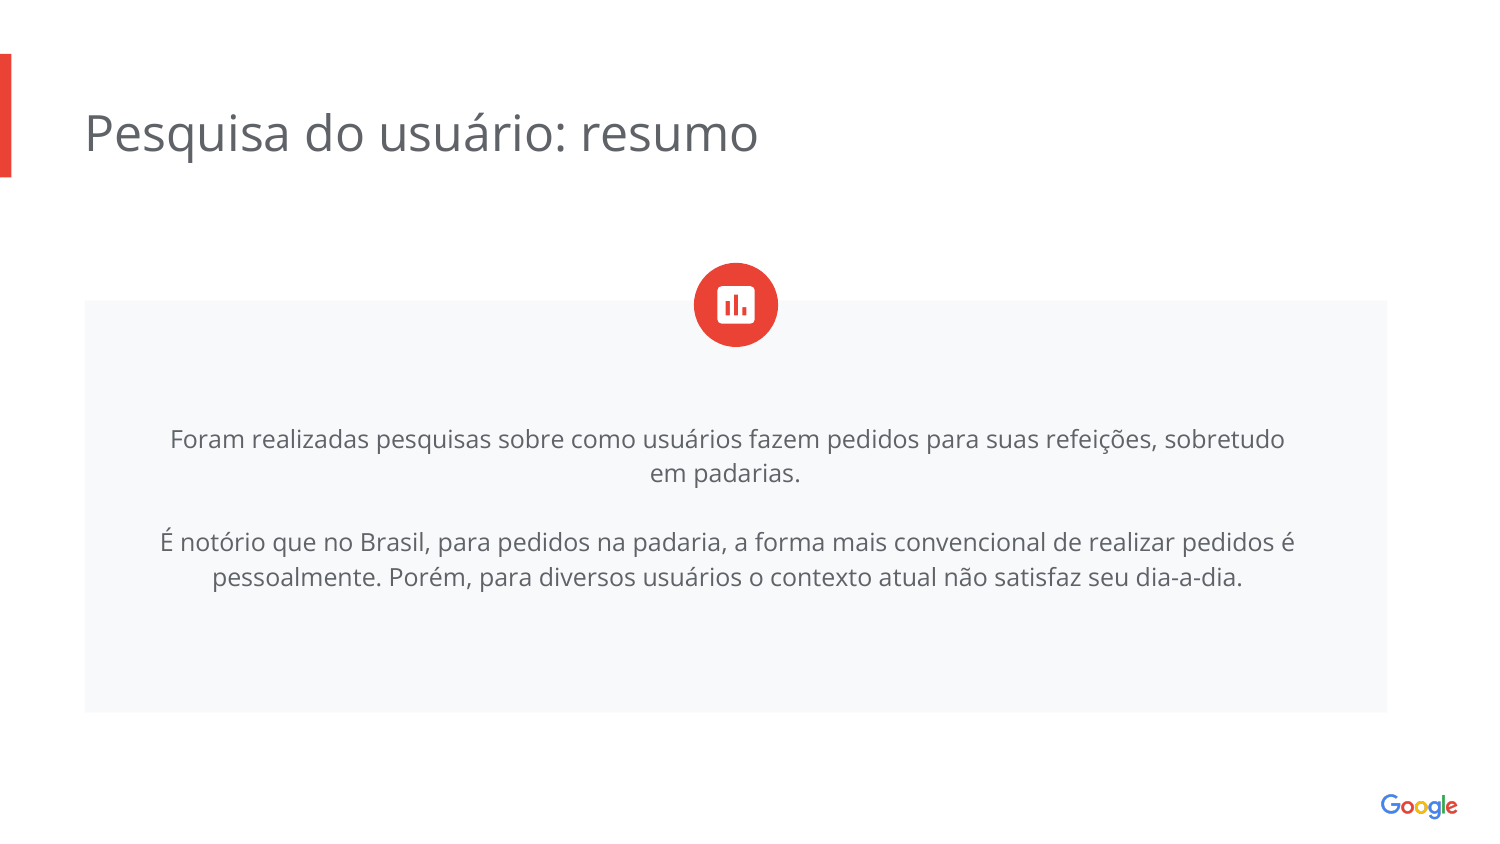

Pesquisa do usuário: resumo

Foram realizadas pesquisas sobre como usuários fazem pedidos para suas refeições, sobretudo em padarias.

É notório que no Brasil, para pedidos na padaria, a forma mais convencional de realizar pedidos é pessoalmente. Porém, para diversos usuários o contexto atual não satisfaz seu dia-a-dia.